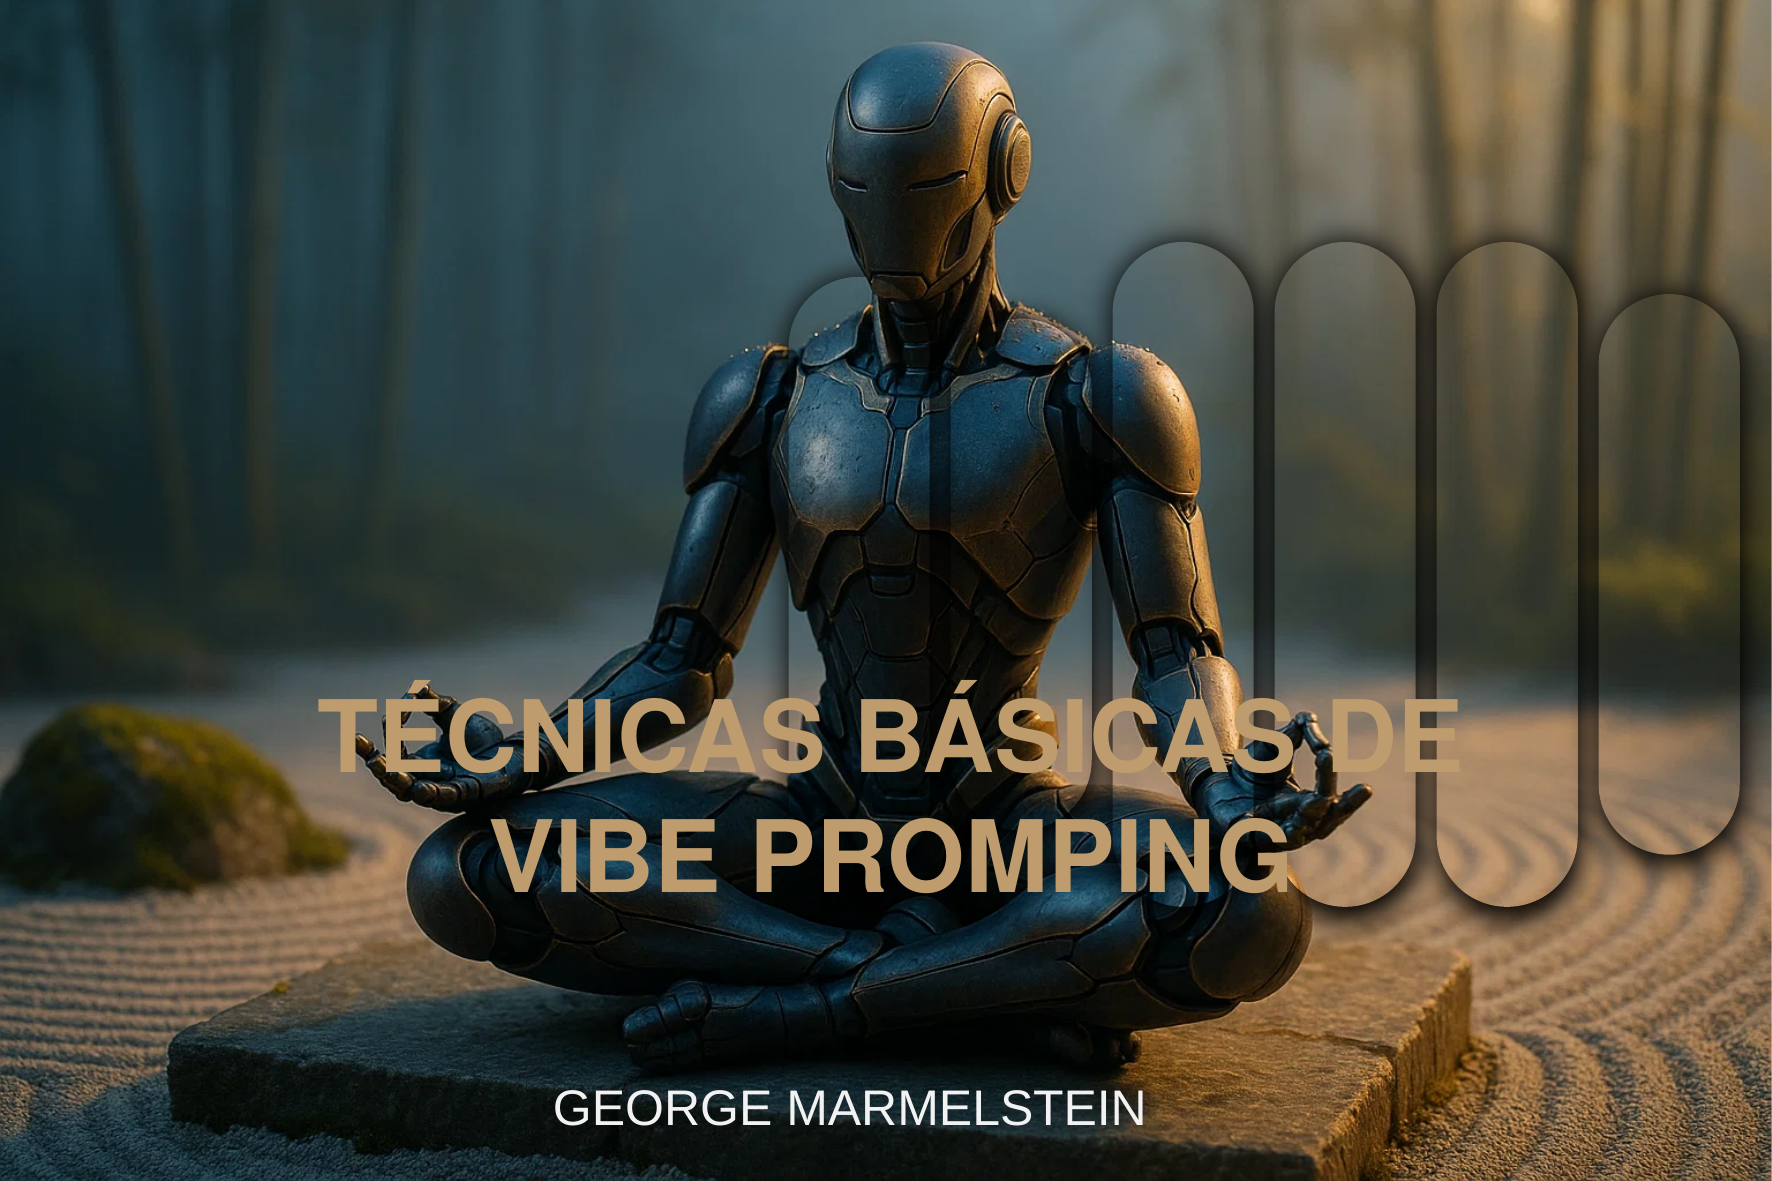

TÉCNICAS BÁSICAS DE VIBE PROMPING
GEORGE MARMELSTEIN